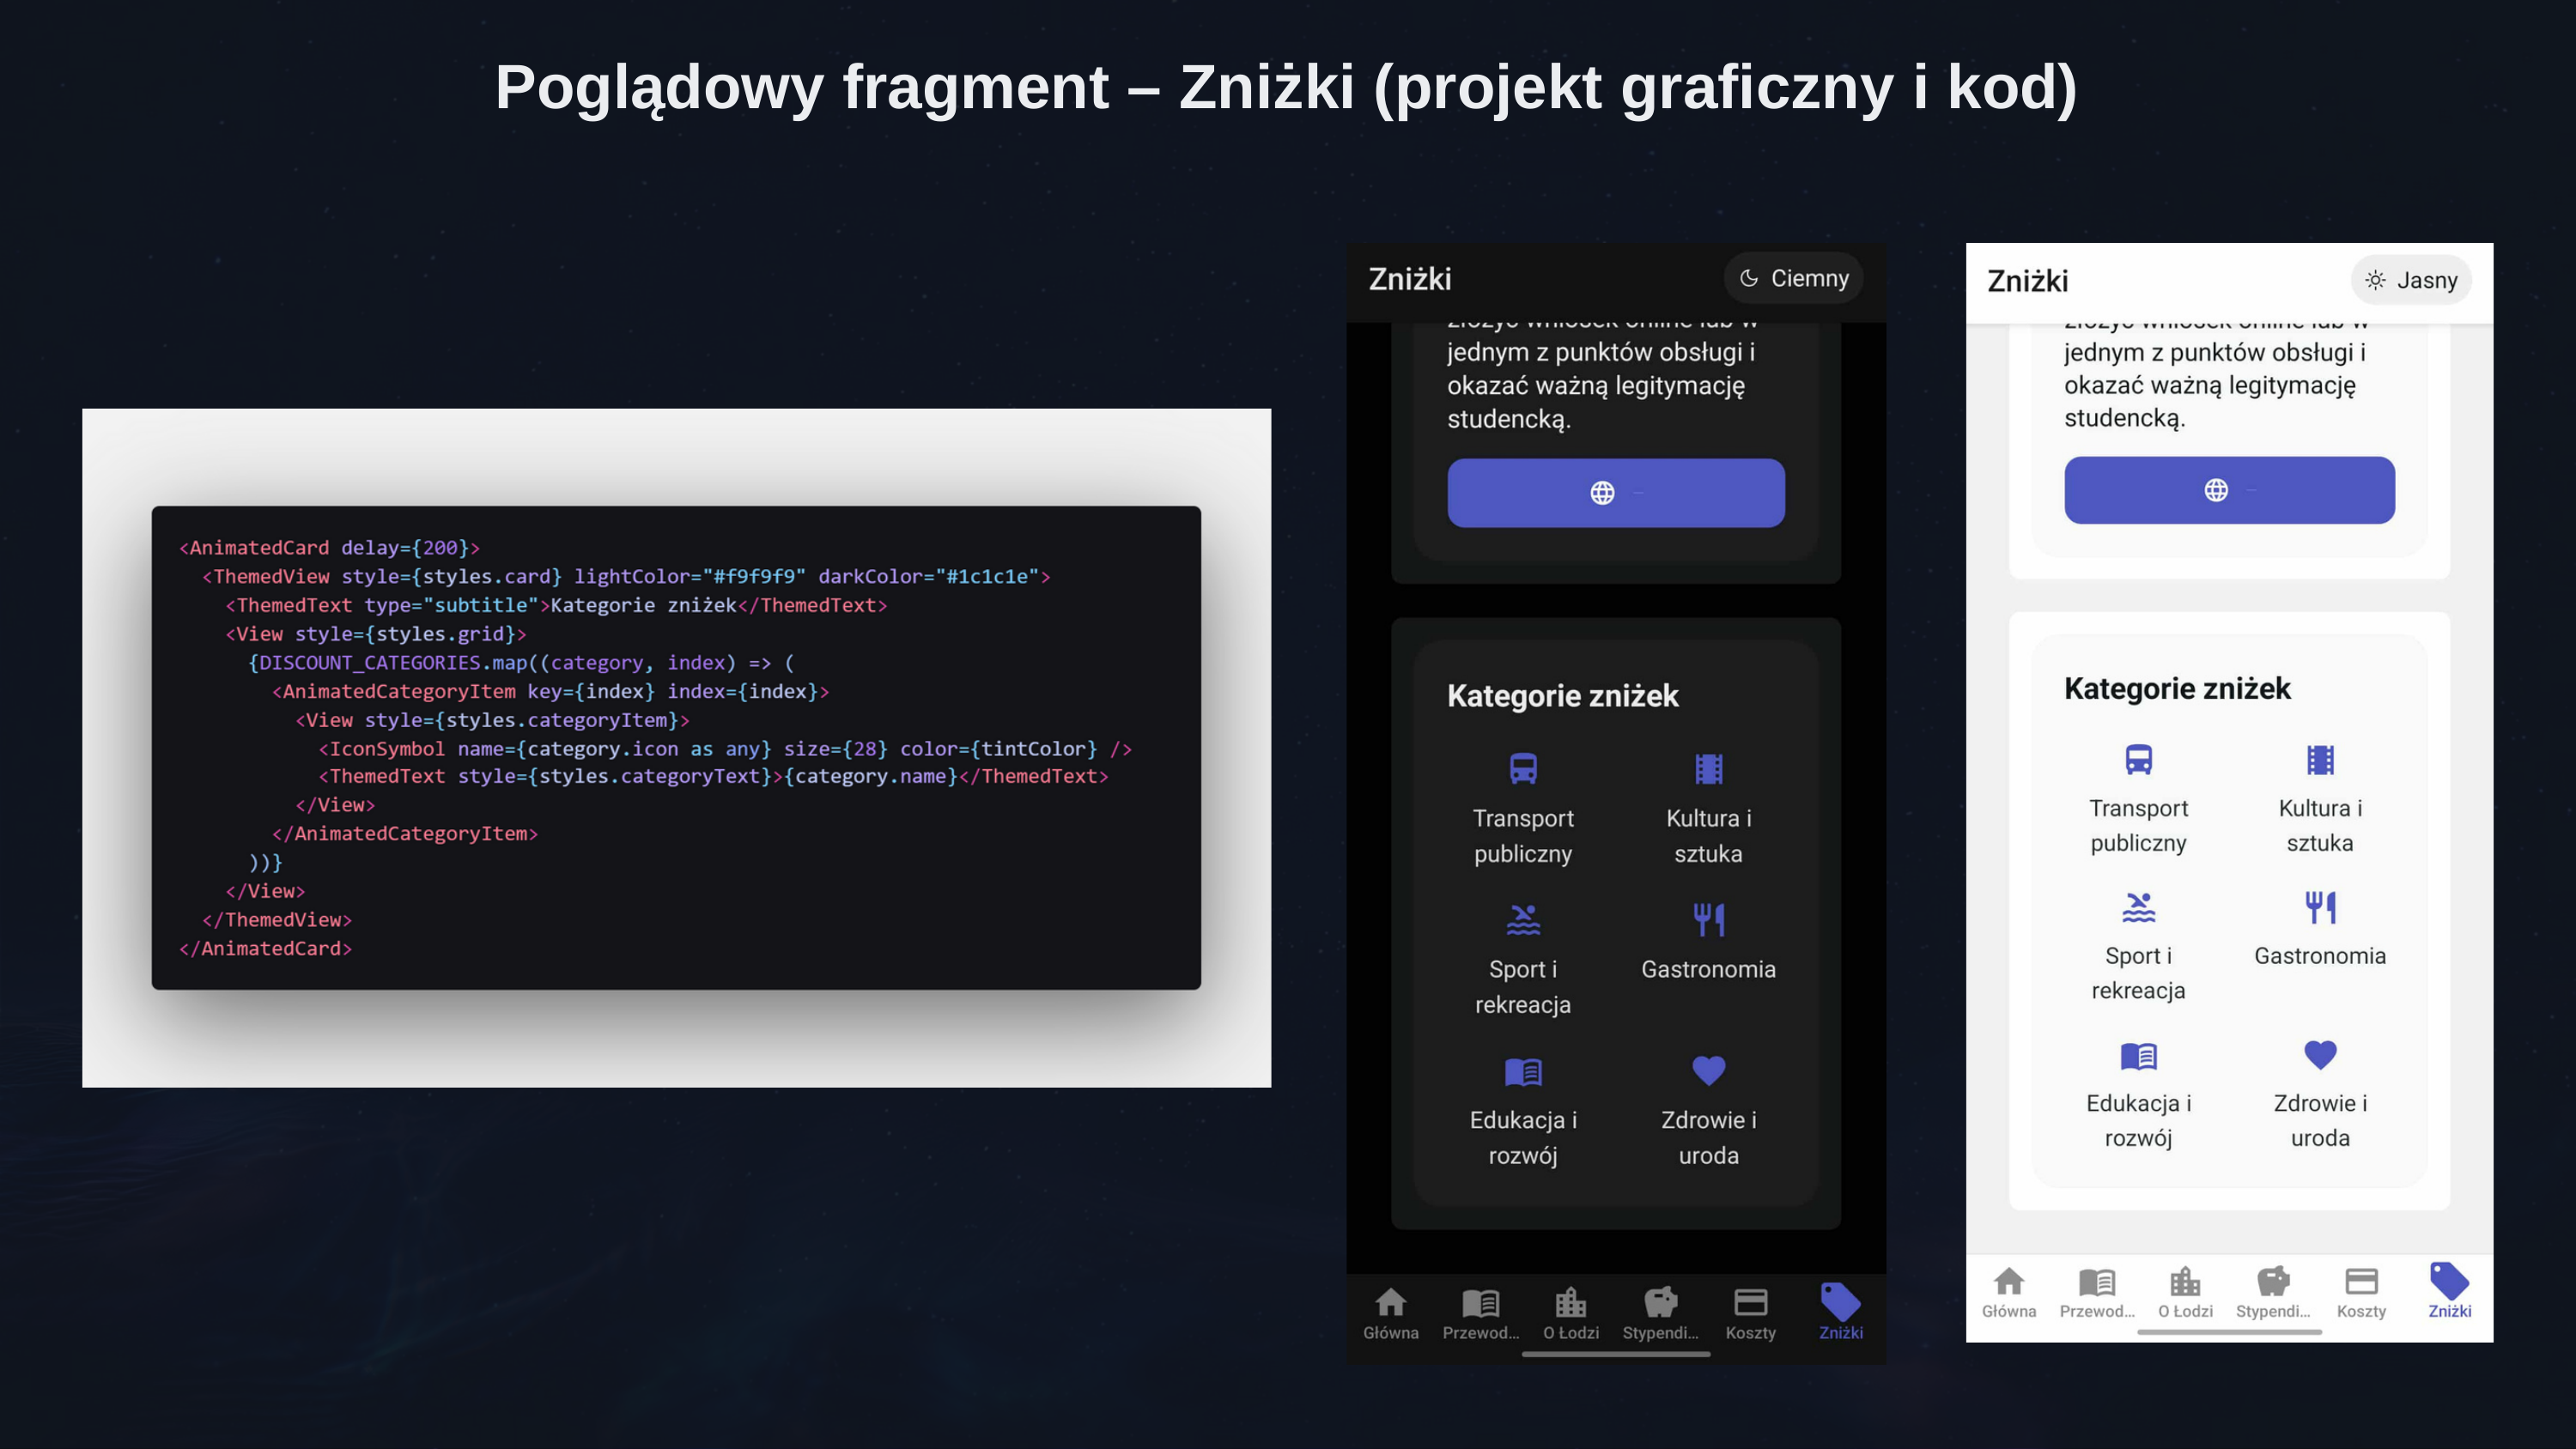

Poglądowy fragment – Zniżki (projekt graficzny i kod)